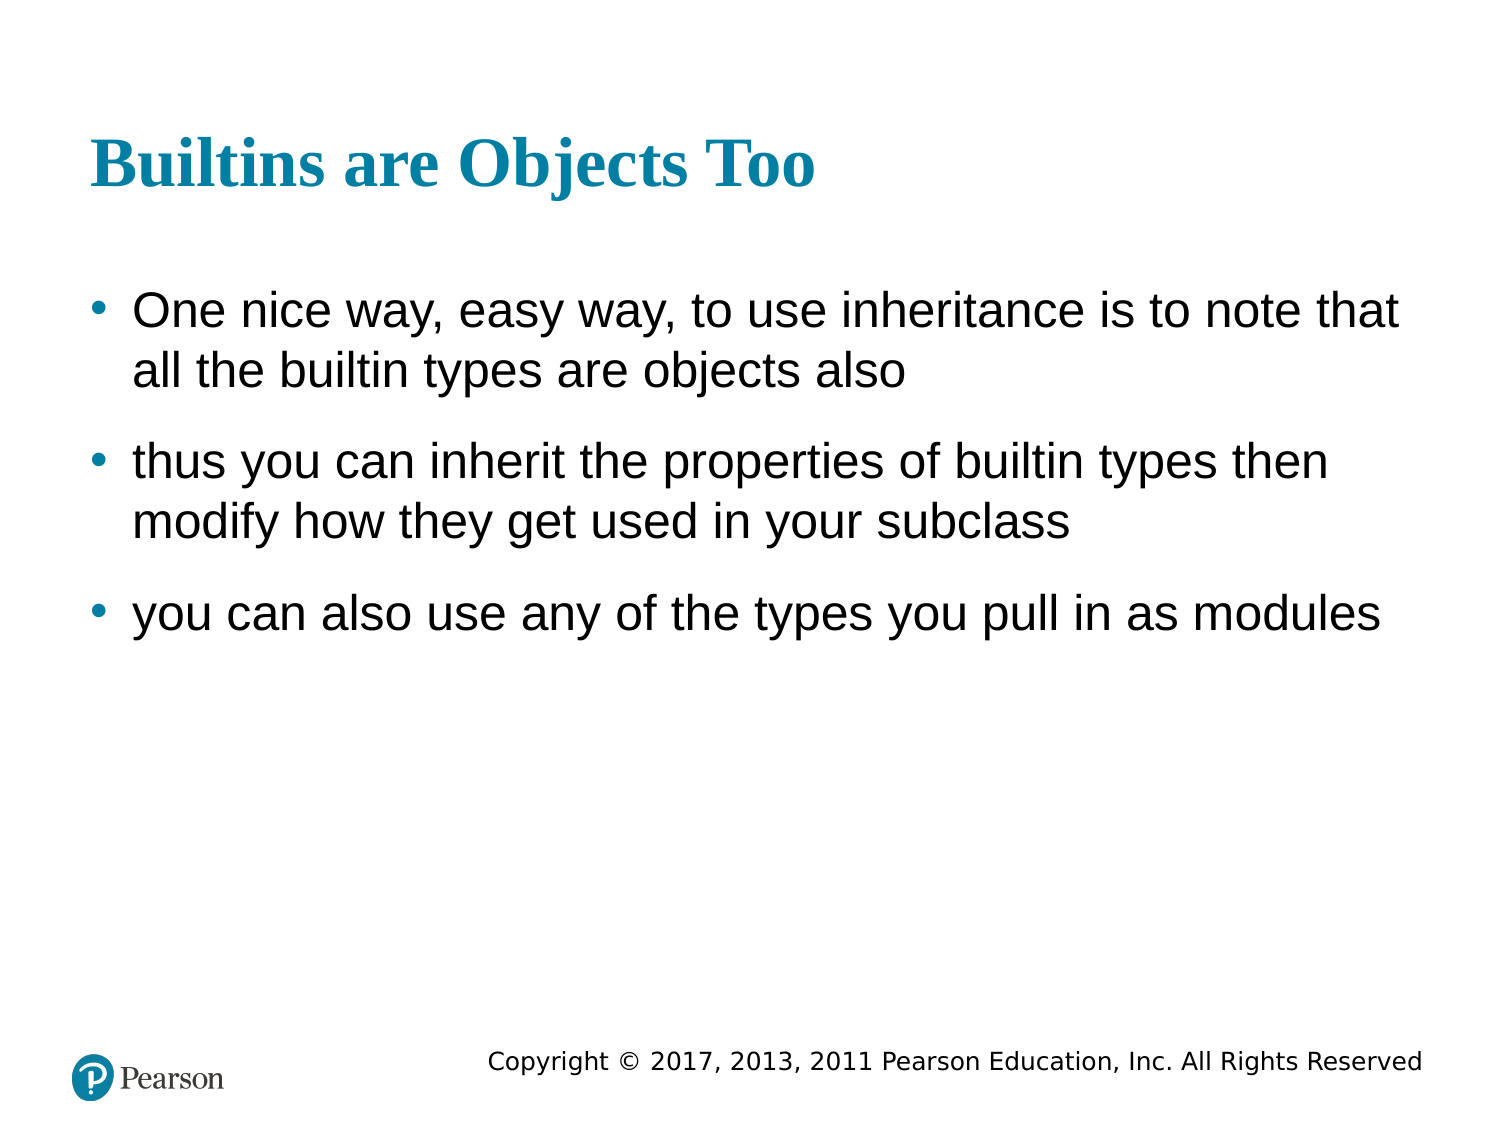

# Builtins are Objects Too
One nice way, easy way, to use inheritance is to note that all the builtin types are objects also
thus you can inherit the properties of builtin types then modify how they get used in your subclass
you can also use any of the types you pull in as modules